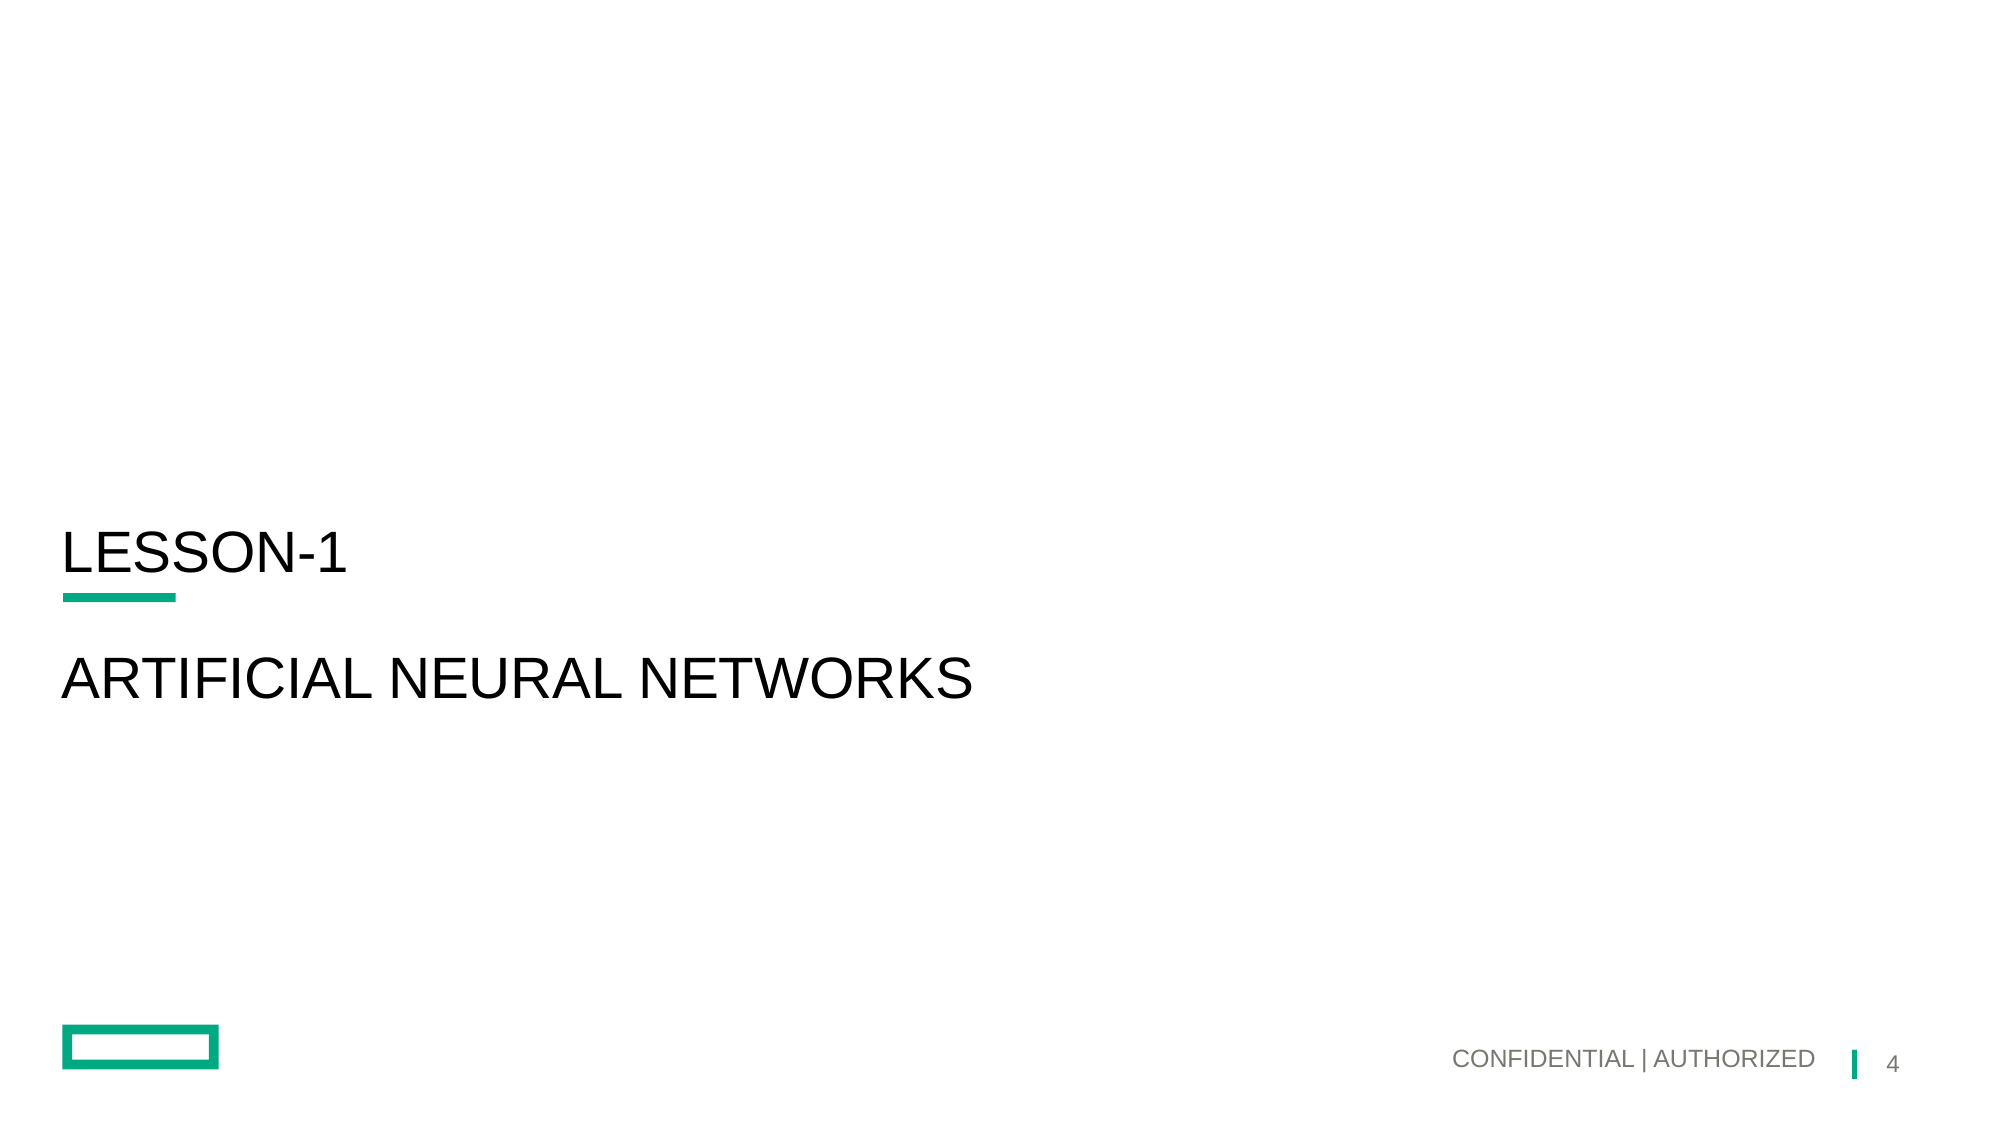

# Lesson-1 Artificial Neural Networks
CONFIDENTIAL | AUTHORIZED
4